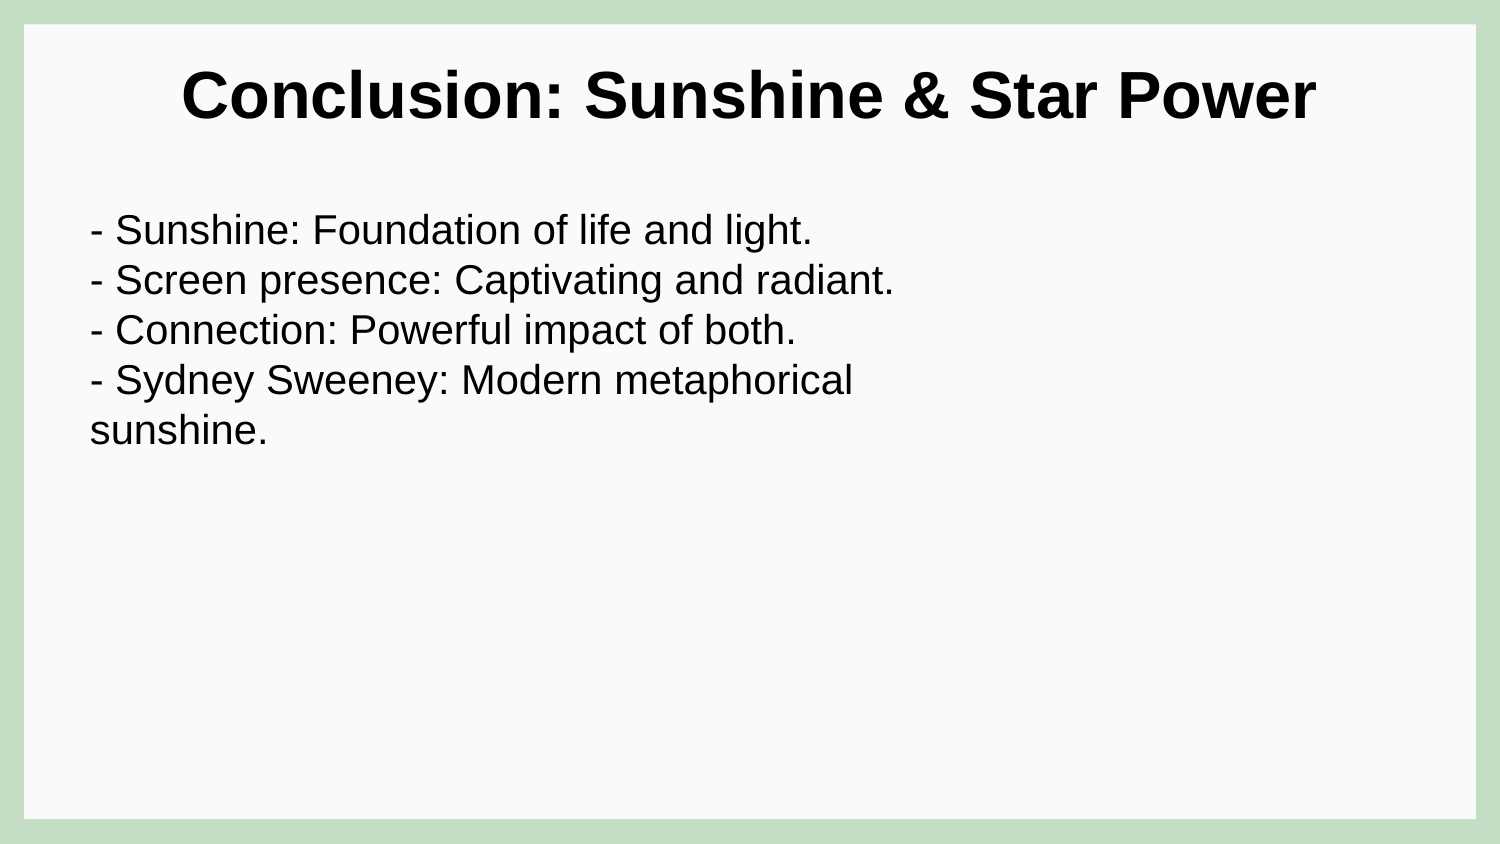

Conclusion: Sunshine & Star Power

- Sunshine: Foundation of life and light.
- Screen presence: Captivating and radiant.
- Connection: Powerful impact of both.
- Sydney Sweeney: Modern metaphorical sunshine.
#